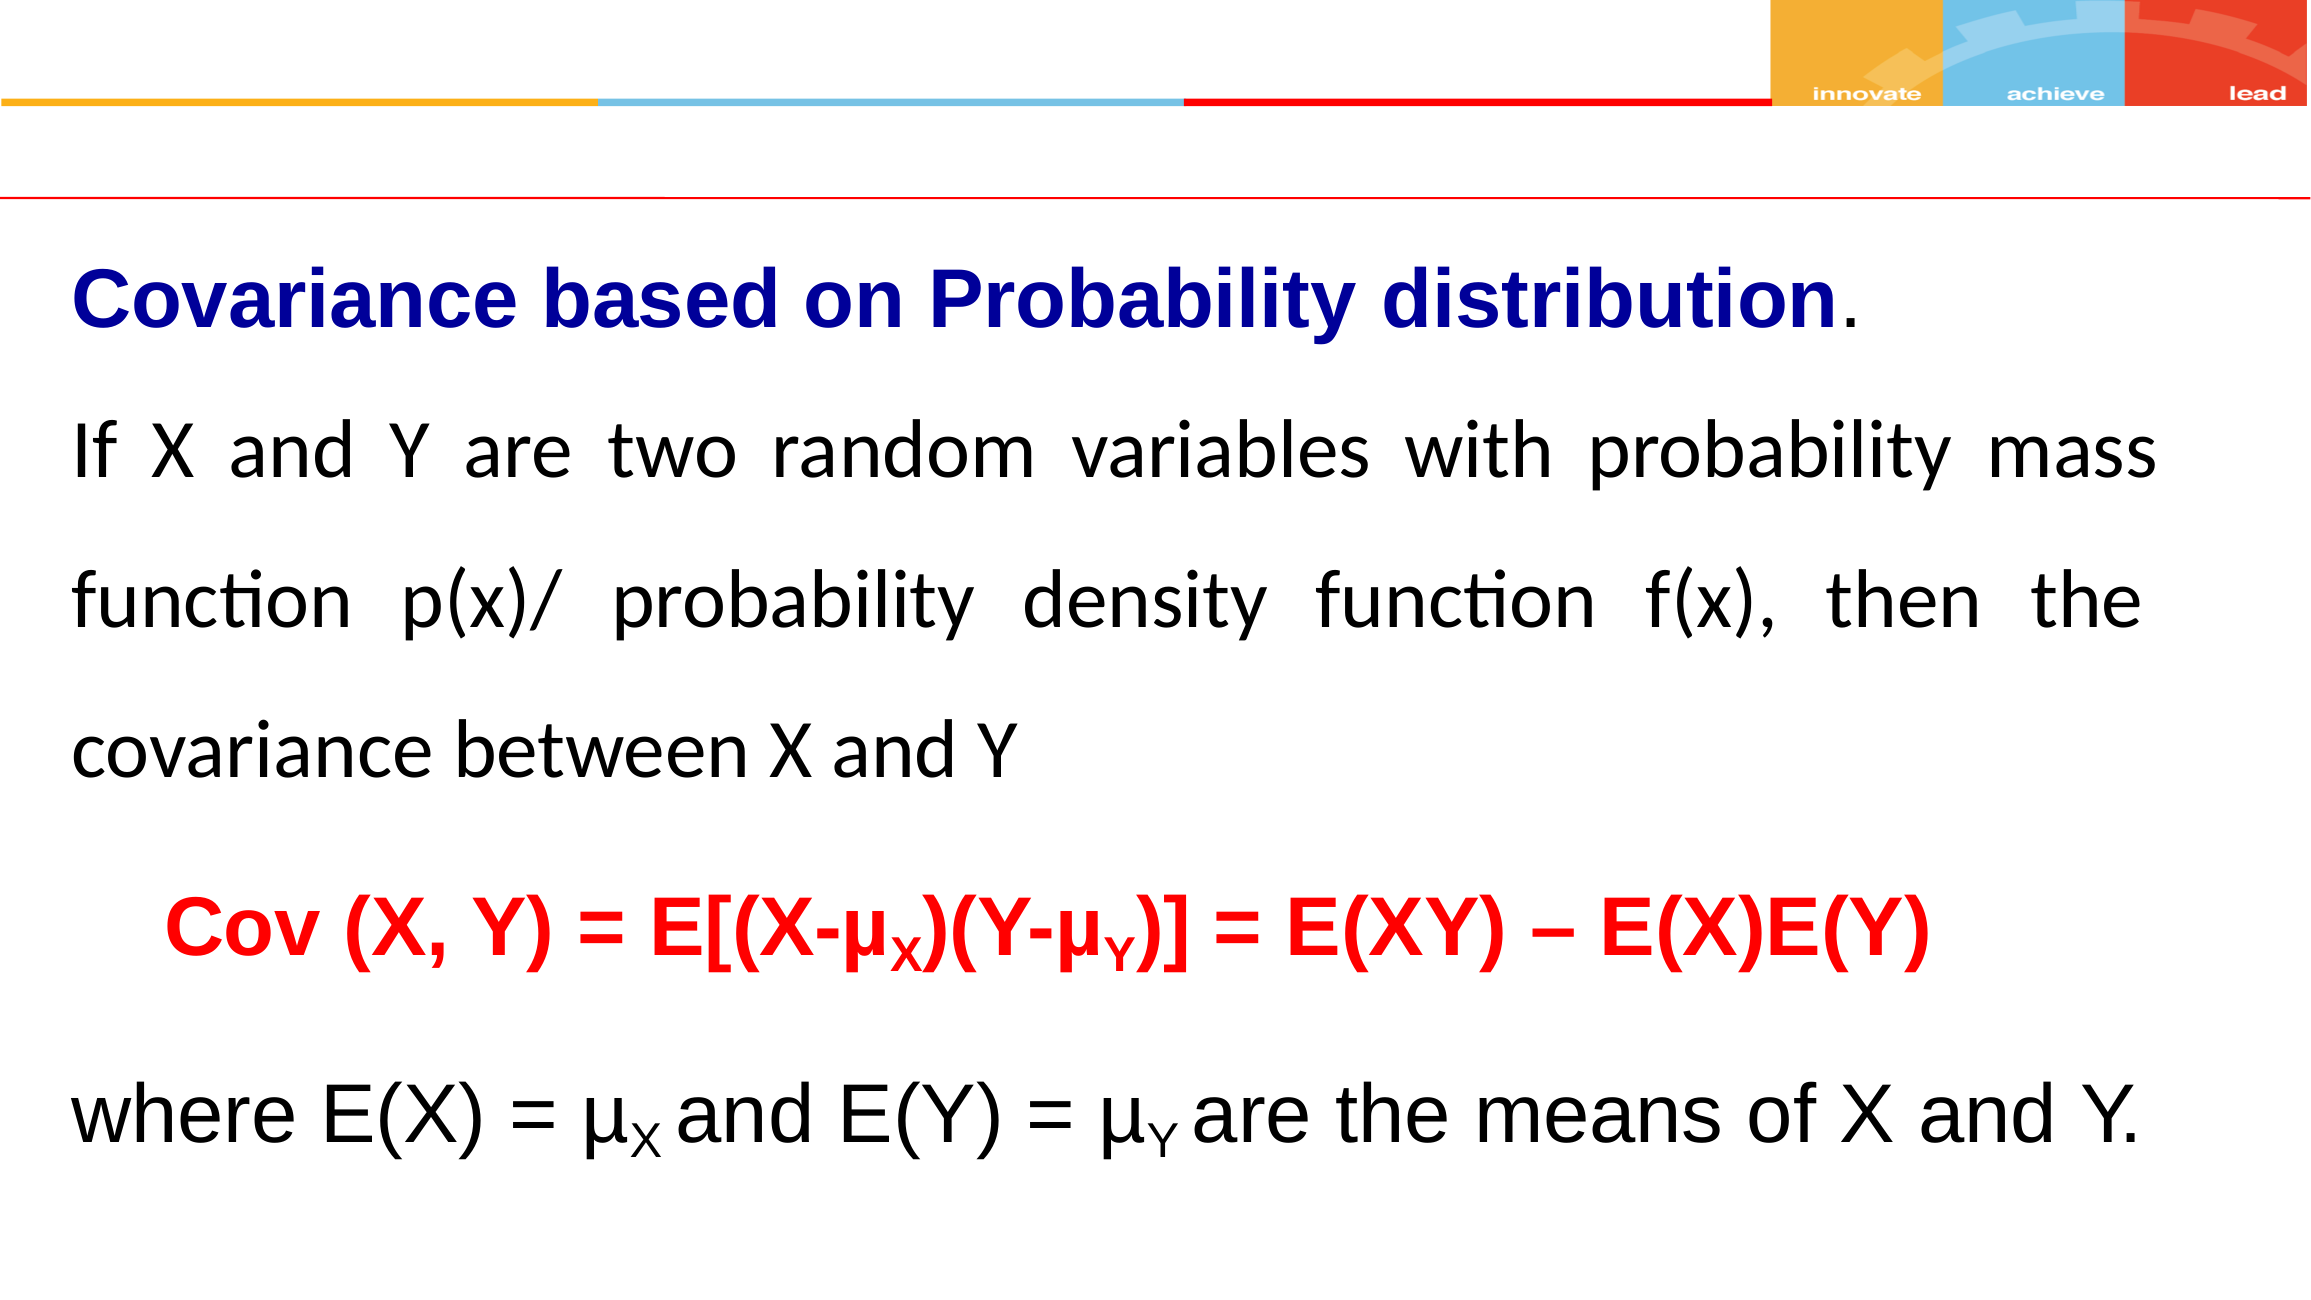

Covariance based on Probability distribution.
If X and Y are two random variables with probability mass  function p(x)/ probability density function f(x), then the  covariance between X and Y
Cov (X, Y) = E[(X-µX)(Y-µY)] = E(XY) – E(X)E(Y)
where E(X) = µX and E(Y) = µY are the means of X and Y.
|